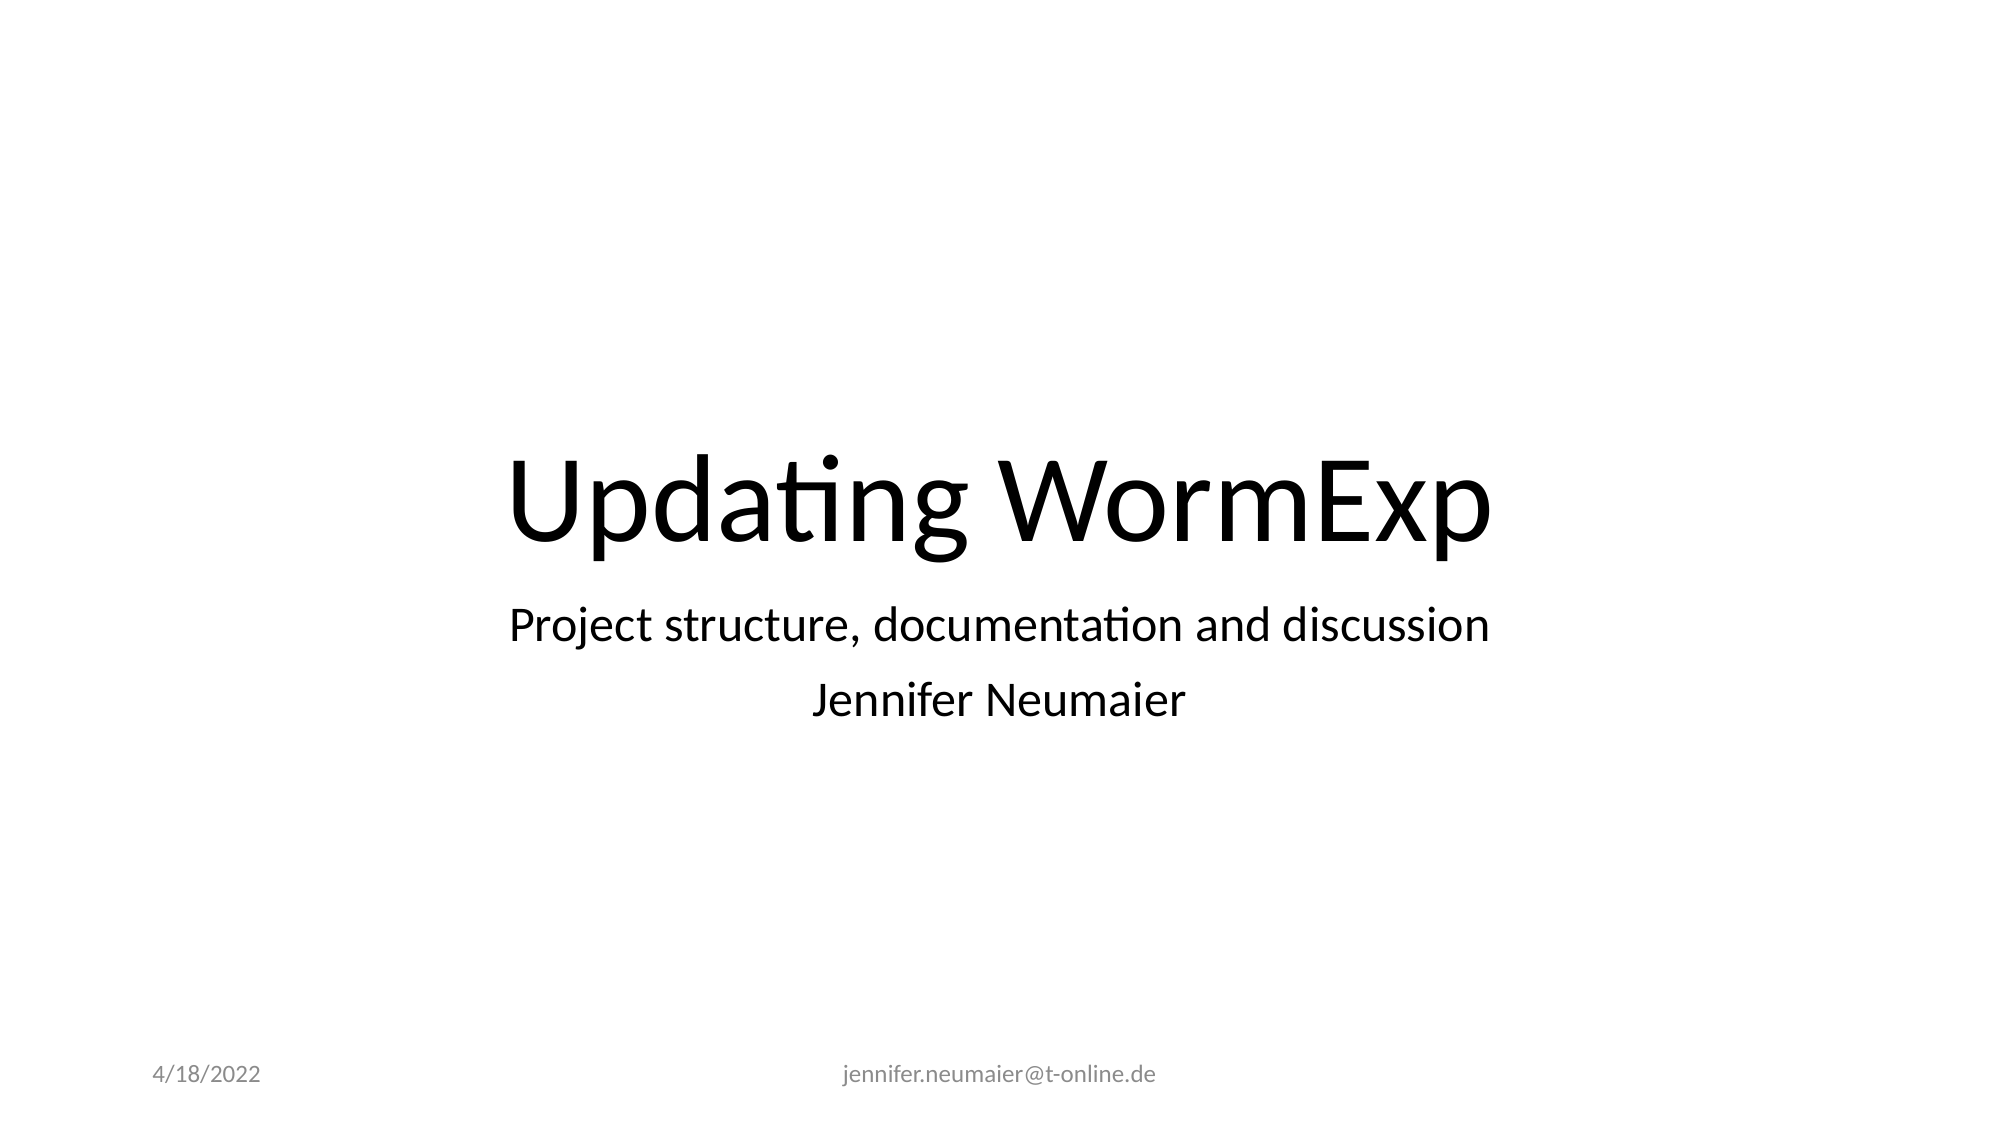

# Updating WormExp
Project structure, documentation and discussion
Jennifer Neumaier
4/18/2022
jennifer.neumaier@t-online.de